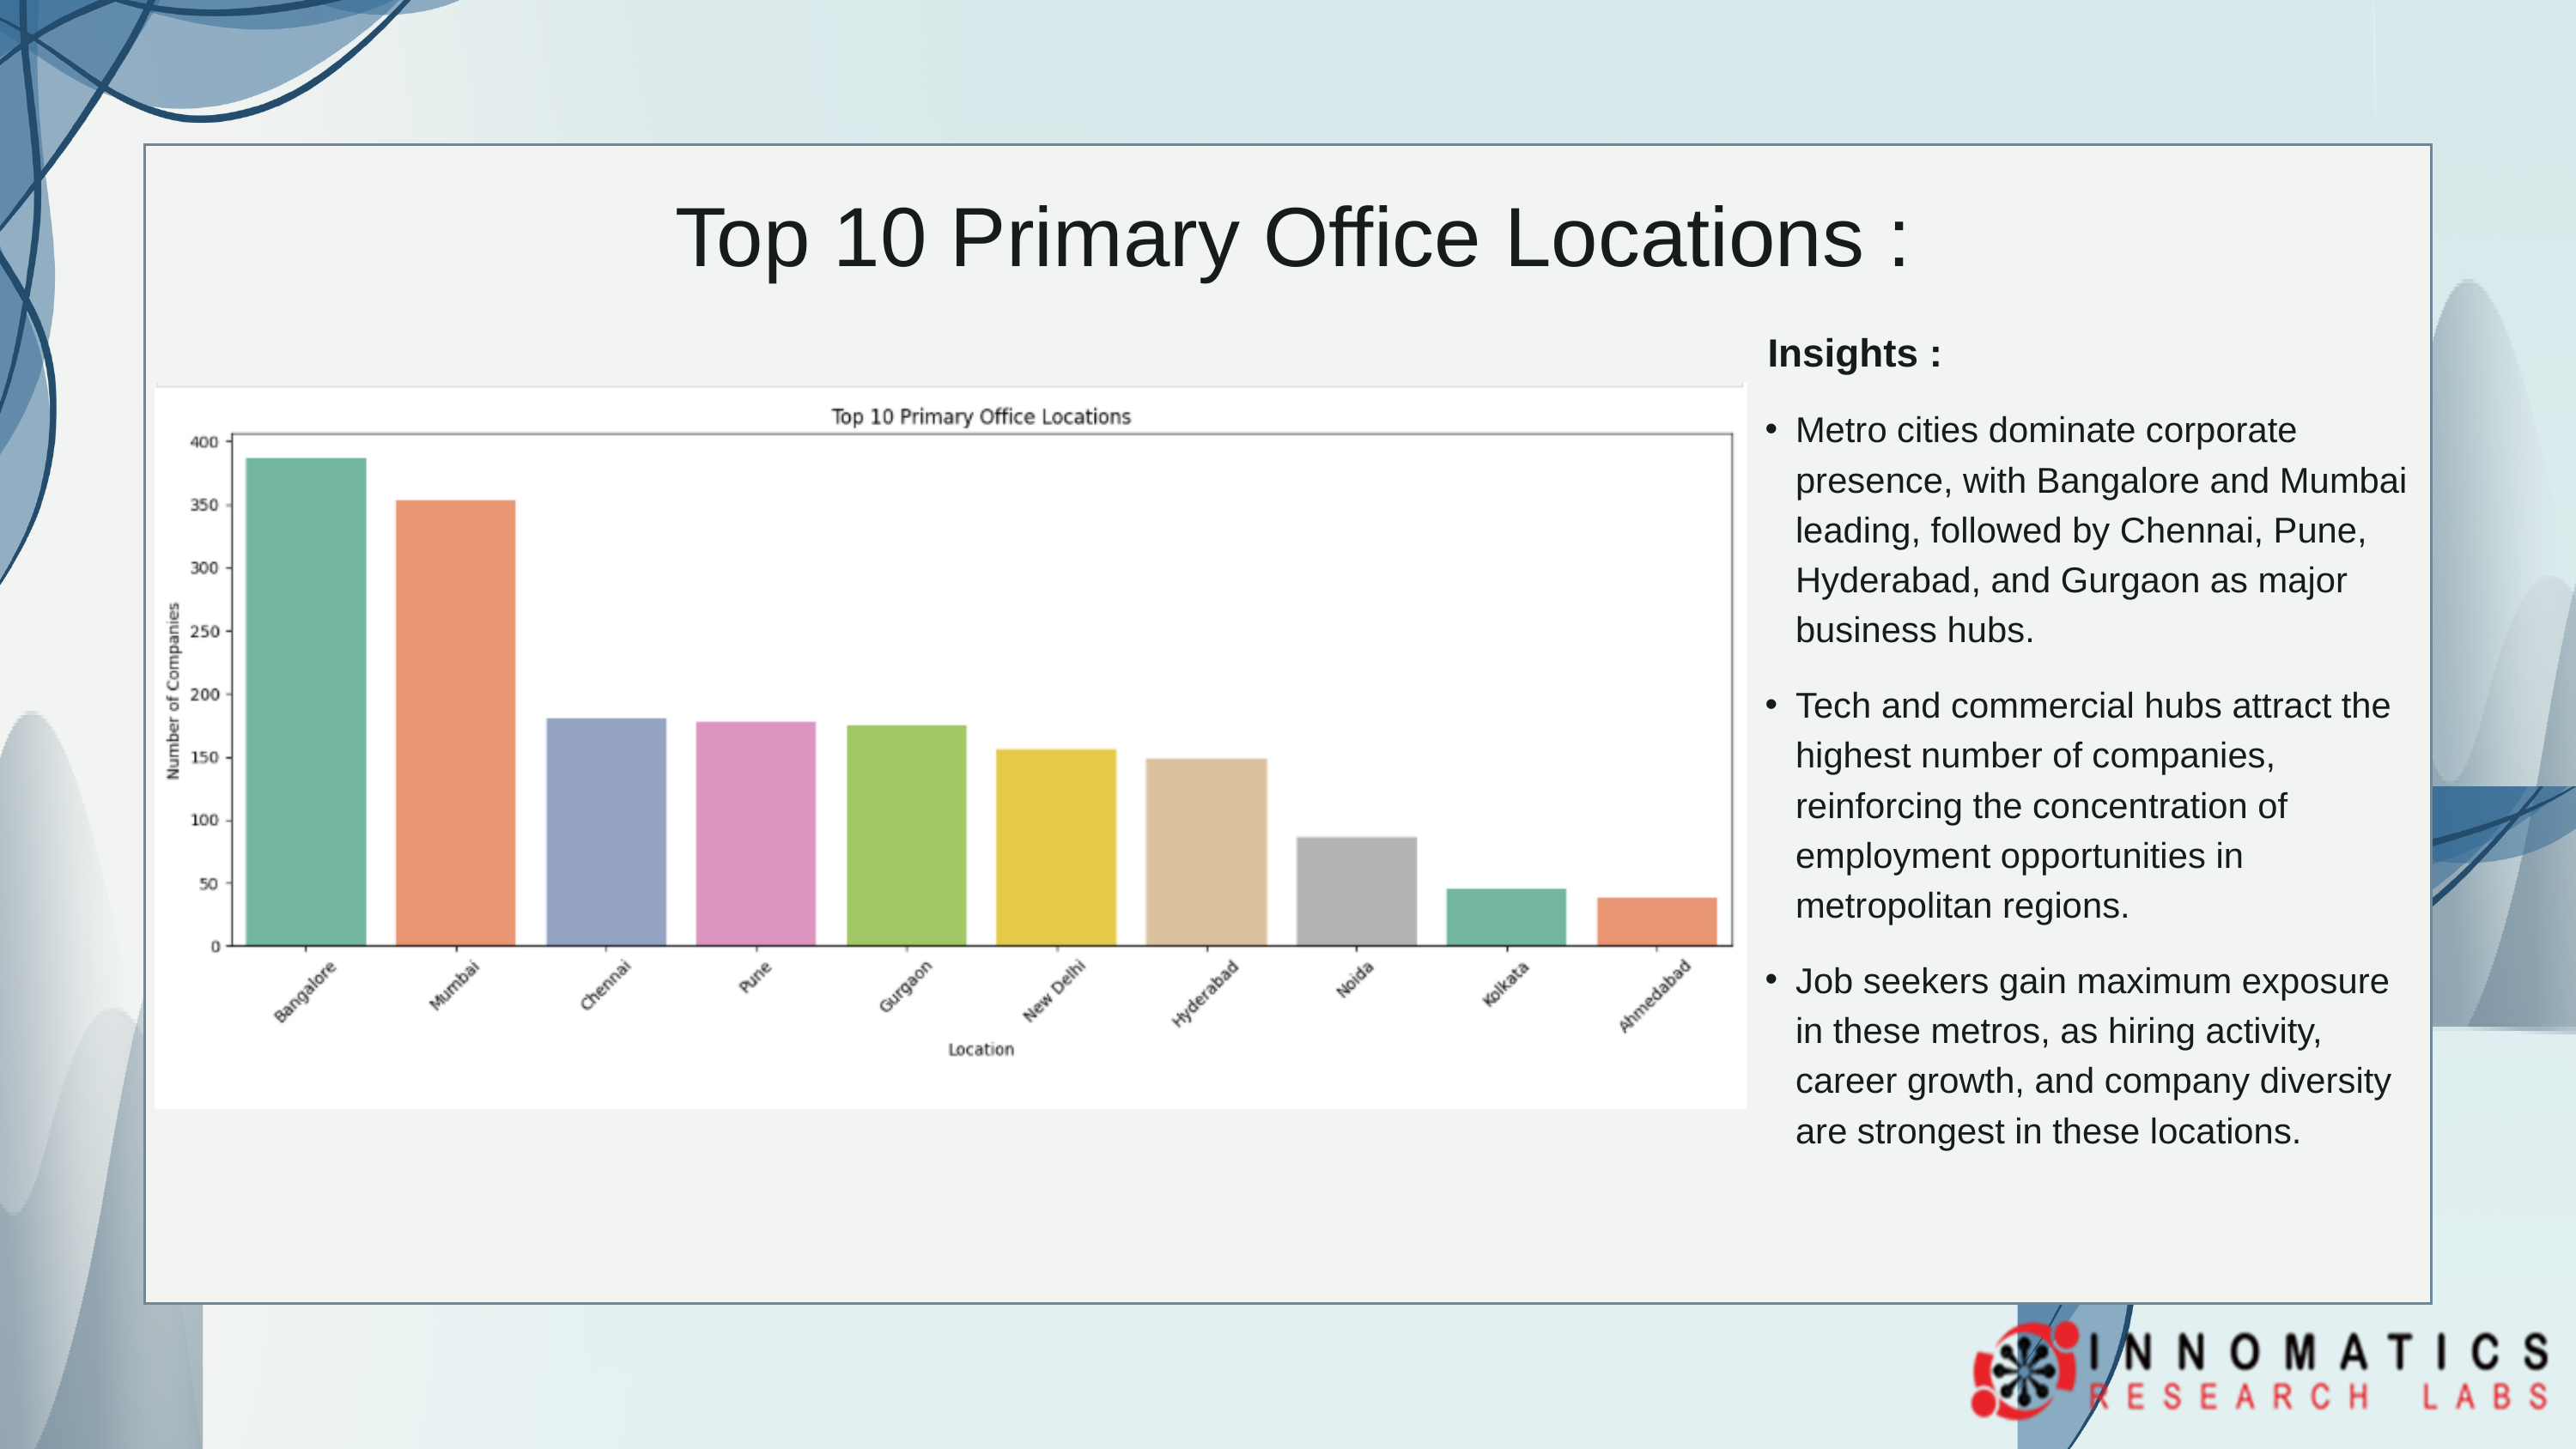

Top 10 Primary Office Locations :
   Insights :

Metro cities dominate corporate presence, with Bangalore and Mumbai leading, followed by Chennai, Pune, Hyderabad, and Gurgaon as major business hubs.

Tech and commercial hubs attract the highest number of companies, reinforcing the concentration of employment opportunities in metropolitan regions.

Job seekers gain maximum exposure in these metros, as hiring activity, career growth, and company diversity are strongest in these locations.